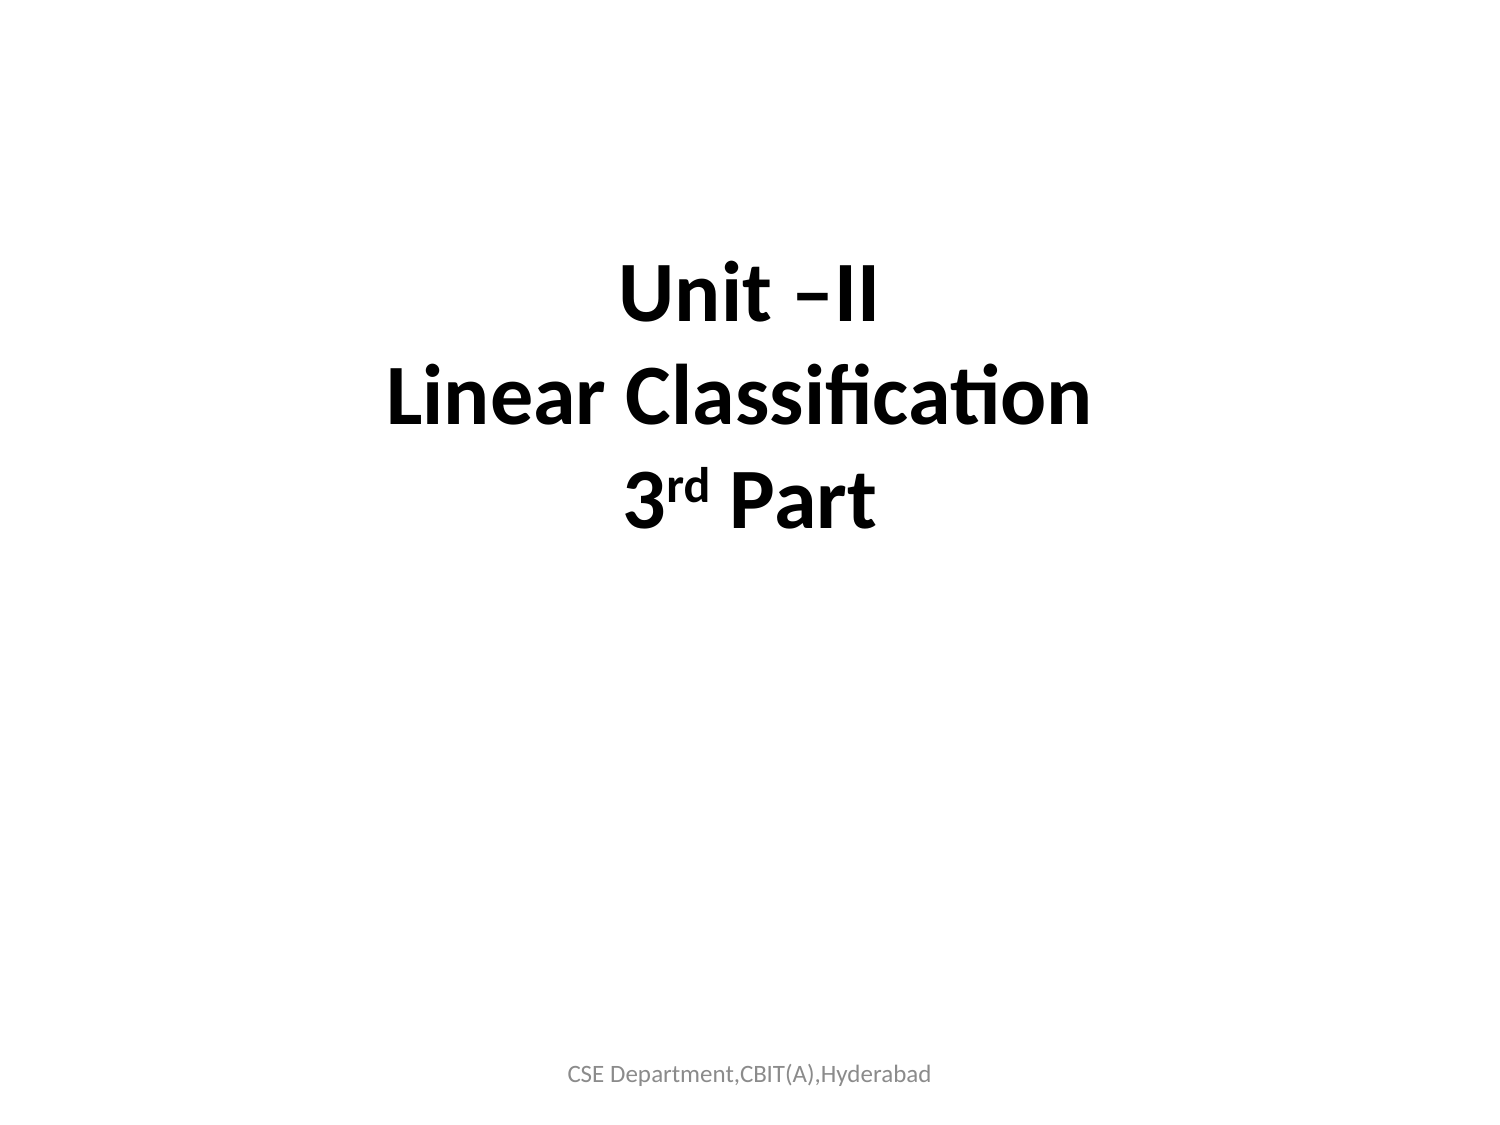

# Unit –II Linear Classification 3rd Part
CSE Department,CBIT(A),Hyderabad